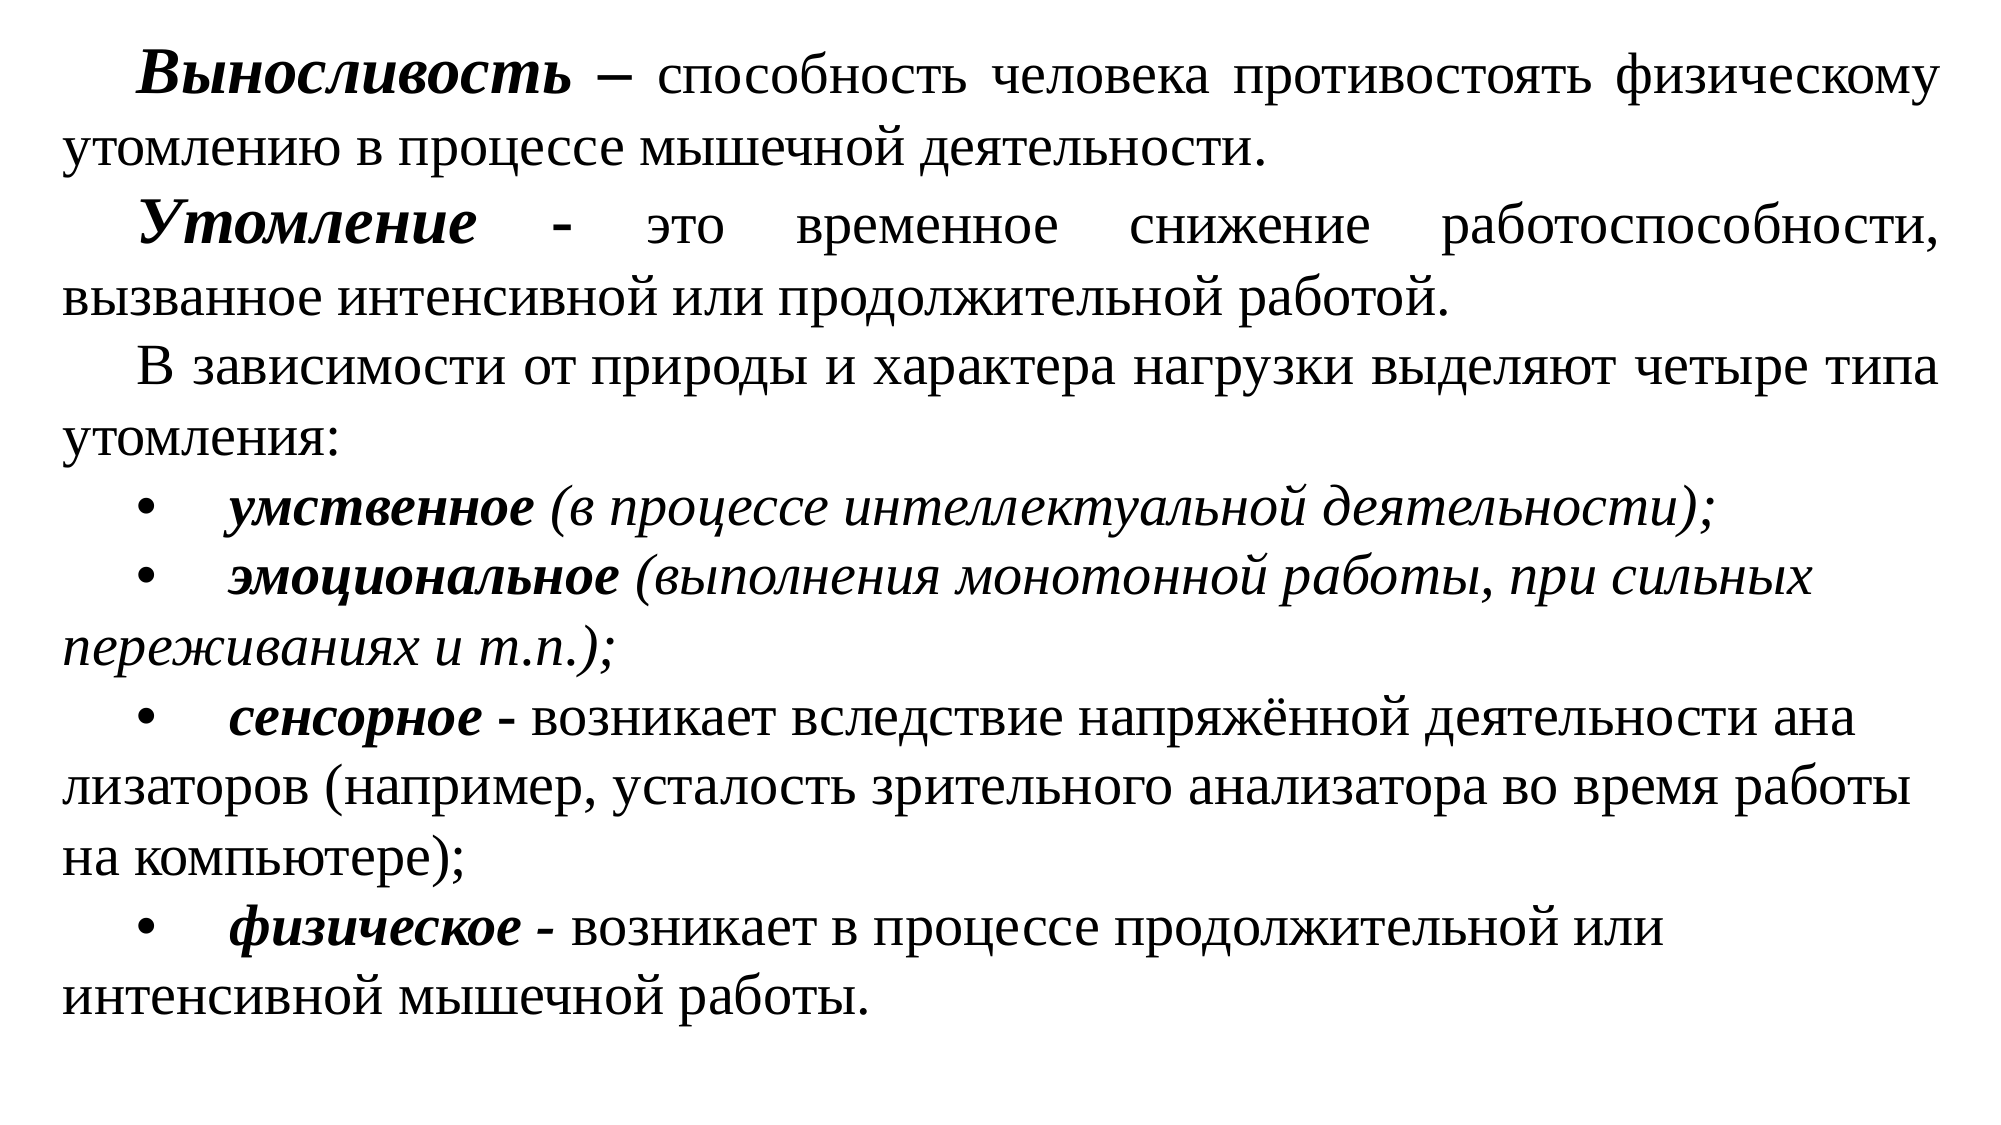

Выносливость – способность человека противостоять физическому утомлению в процессе мышечной деятельности.
Утомление - это временное снижение работоспособности, вызванное интенсивной или продолжительной работой.
В зависимости от природы и характера нагрузки выделяют четыре типа утомления:
•     умственное (в процессе интеллектуальной деятельности);
•     эмоциональное (выполнения монотонной работы, при сильных переживаниях и т.п.);
•     сенсорное - возникает вследствие напряжённой деятельности ана­лизаторов (например, усталость зрительного анализатора во время работы на компьютере);
•     физическое - возникает в процессе продолжительной или интенсивной мышечной работы.